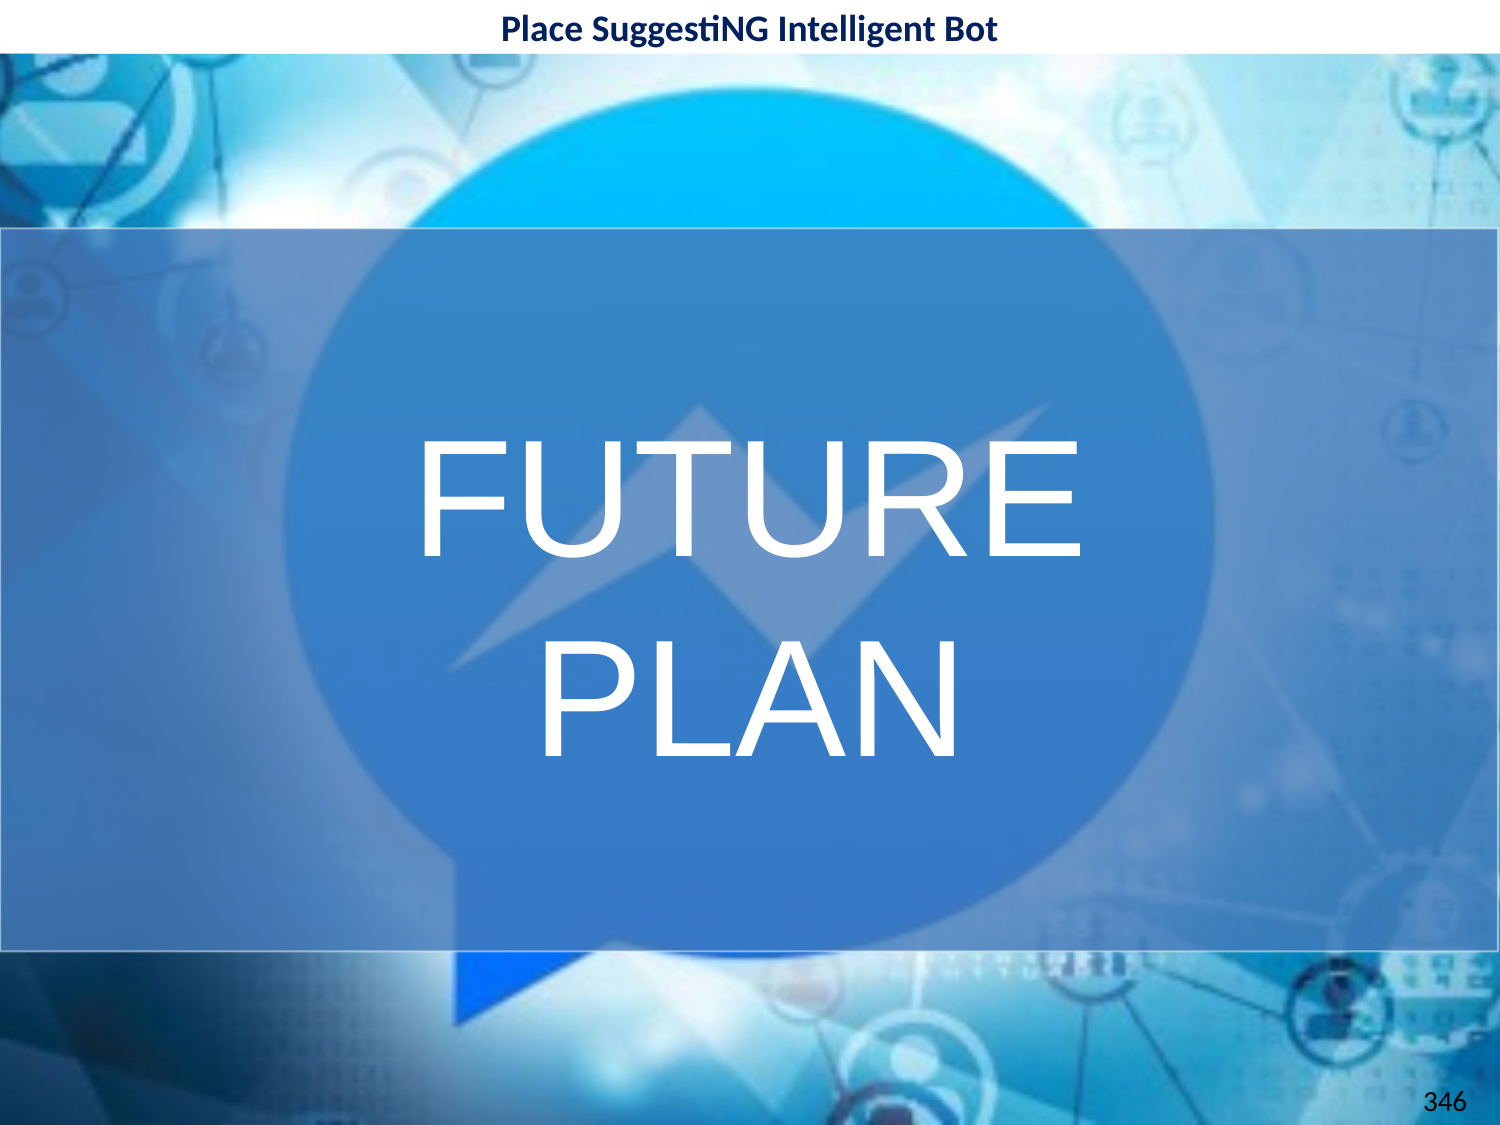

Place SuggestiNG Intelligent Bot

# FUTURE PLAN
346